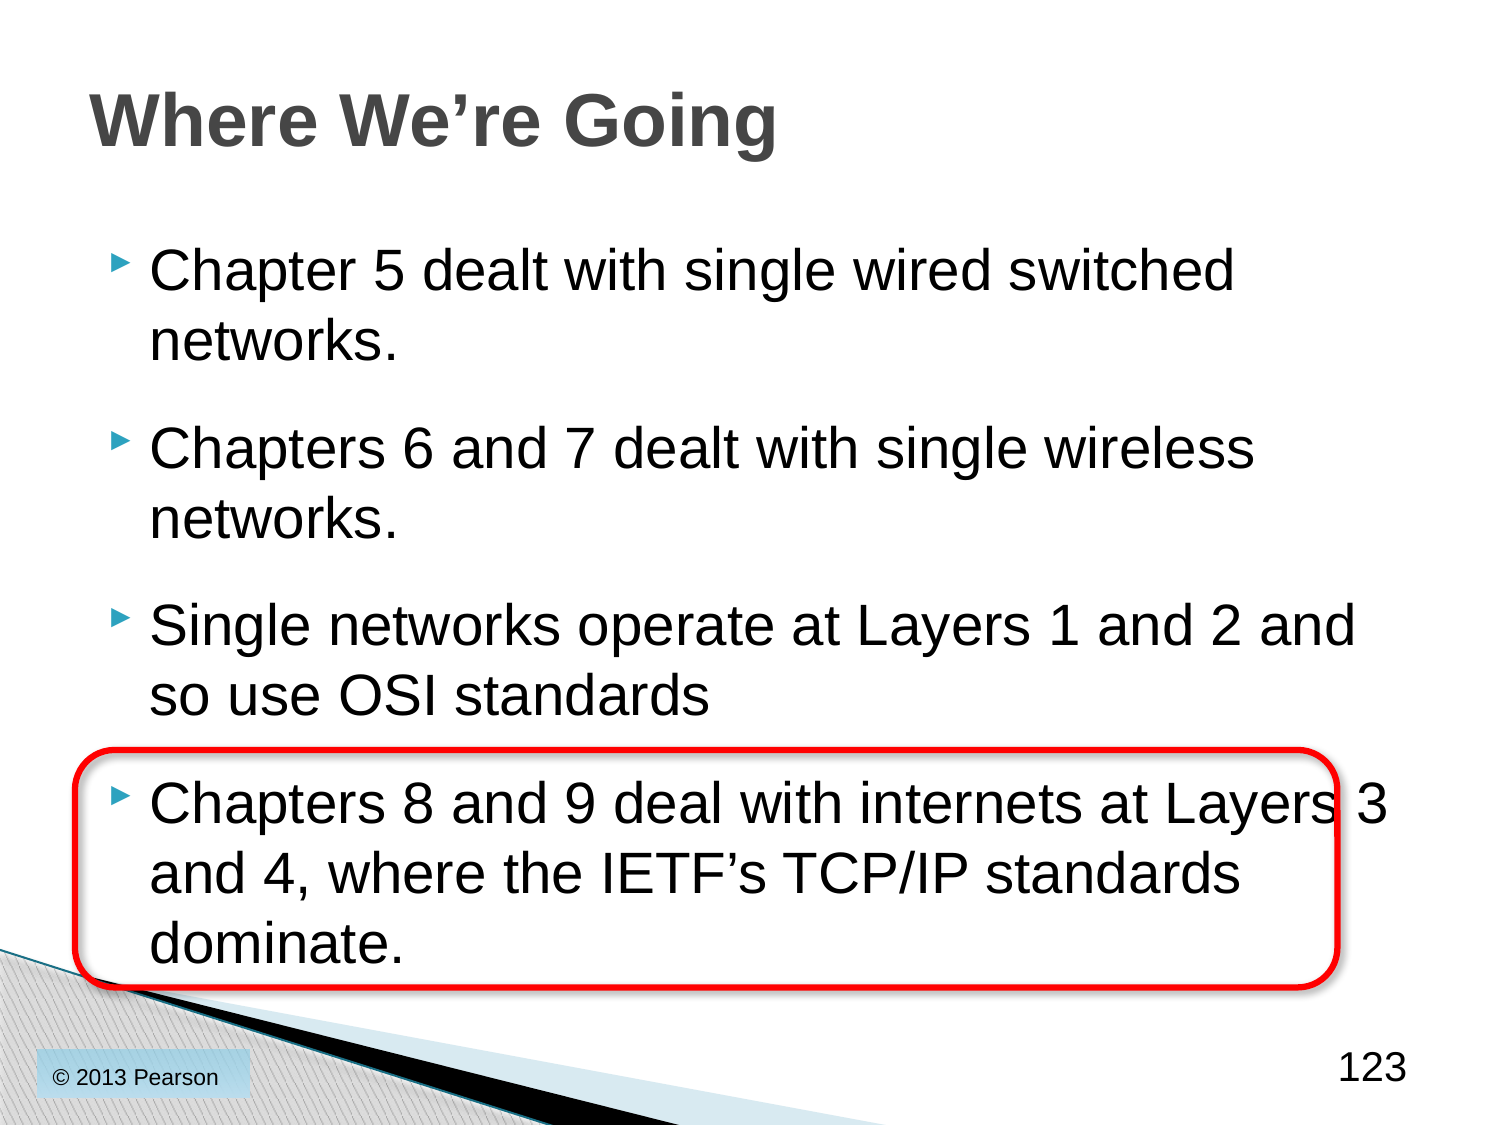

# Where We’re Going
Chapter 5 dealt with single wired switched networks.
Chapters 6 and 7 dealt with single wireless networks.
Single networks operate at Layers 1 and 2 and so use OSI standards
Chapters 8 and 9 deal with internets at Layers 3 and 4, where the IETF’s TCP/IP standards dominate.

123
© 2013 Pearson